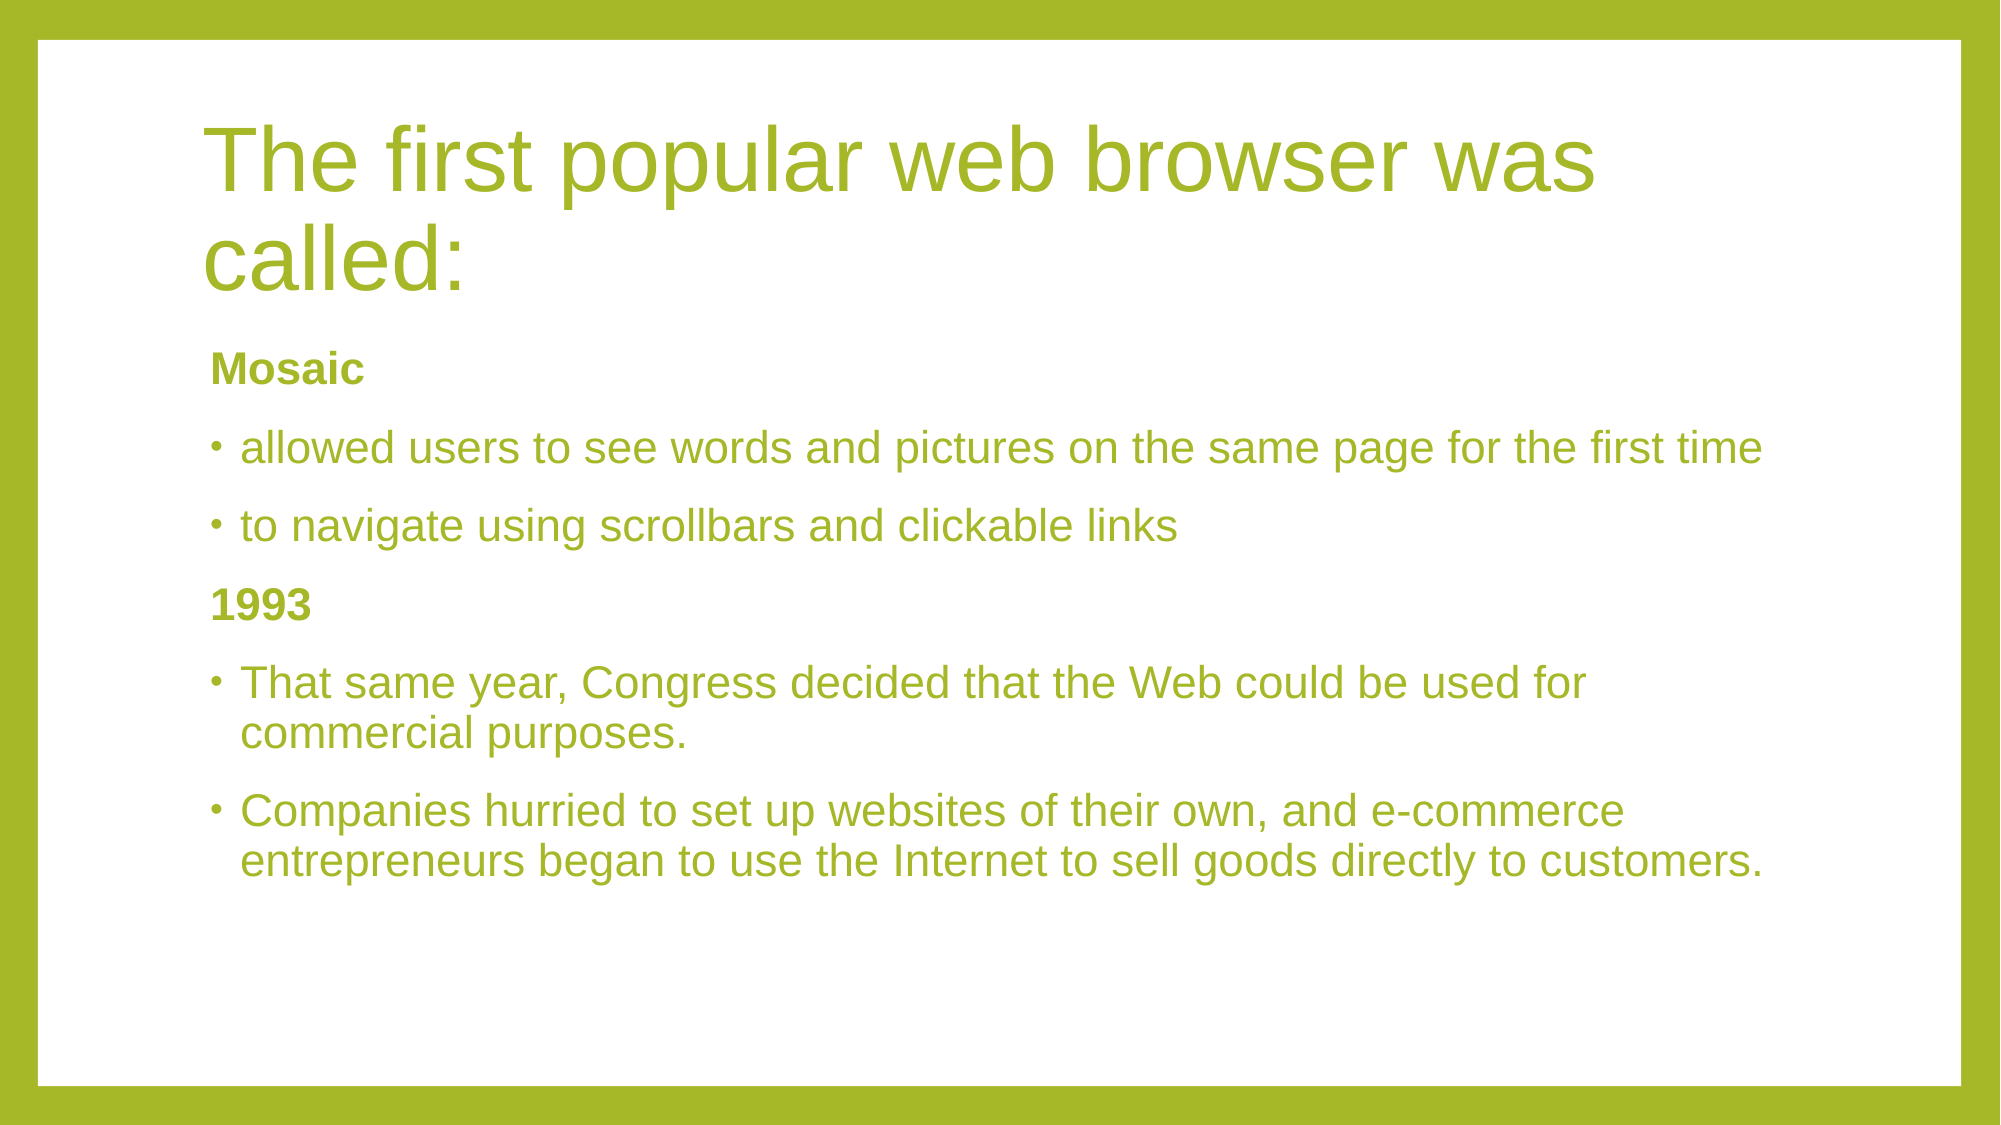

# The first popular web browser was called:
Mosaic
allowed users to see words and pictures on the same page for the first time
to navigate using scrollbars and clickable links
1993
That same year, Congress decided that the Web could be used for commercial purposes.
Companies hurried to set up websites of their own, and e-commerce entrepreneurs began to use the Internet to sell goods directly to customers.